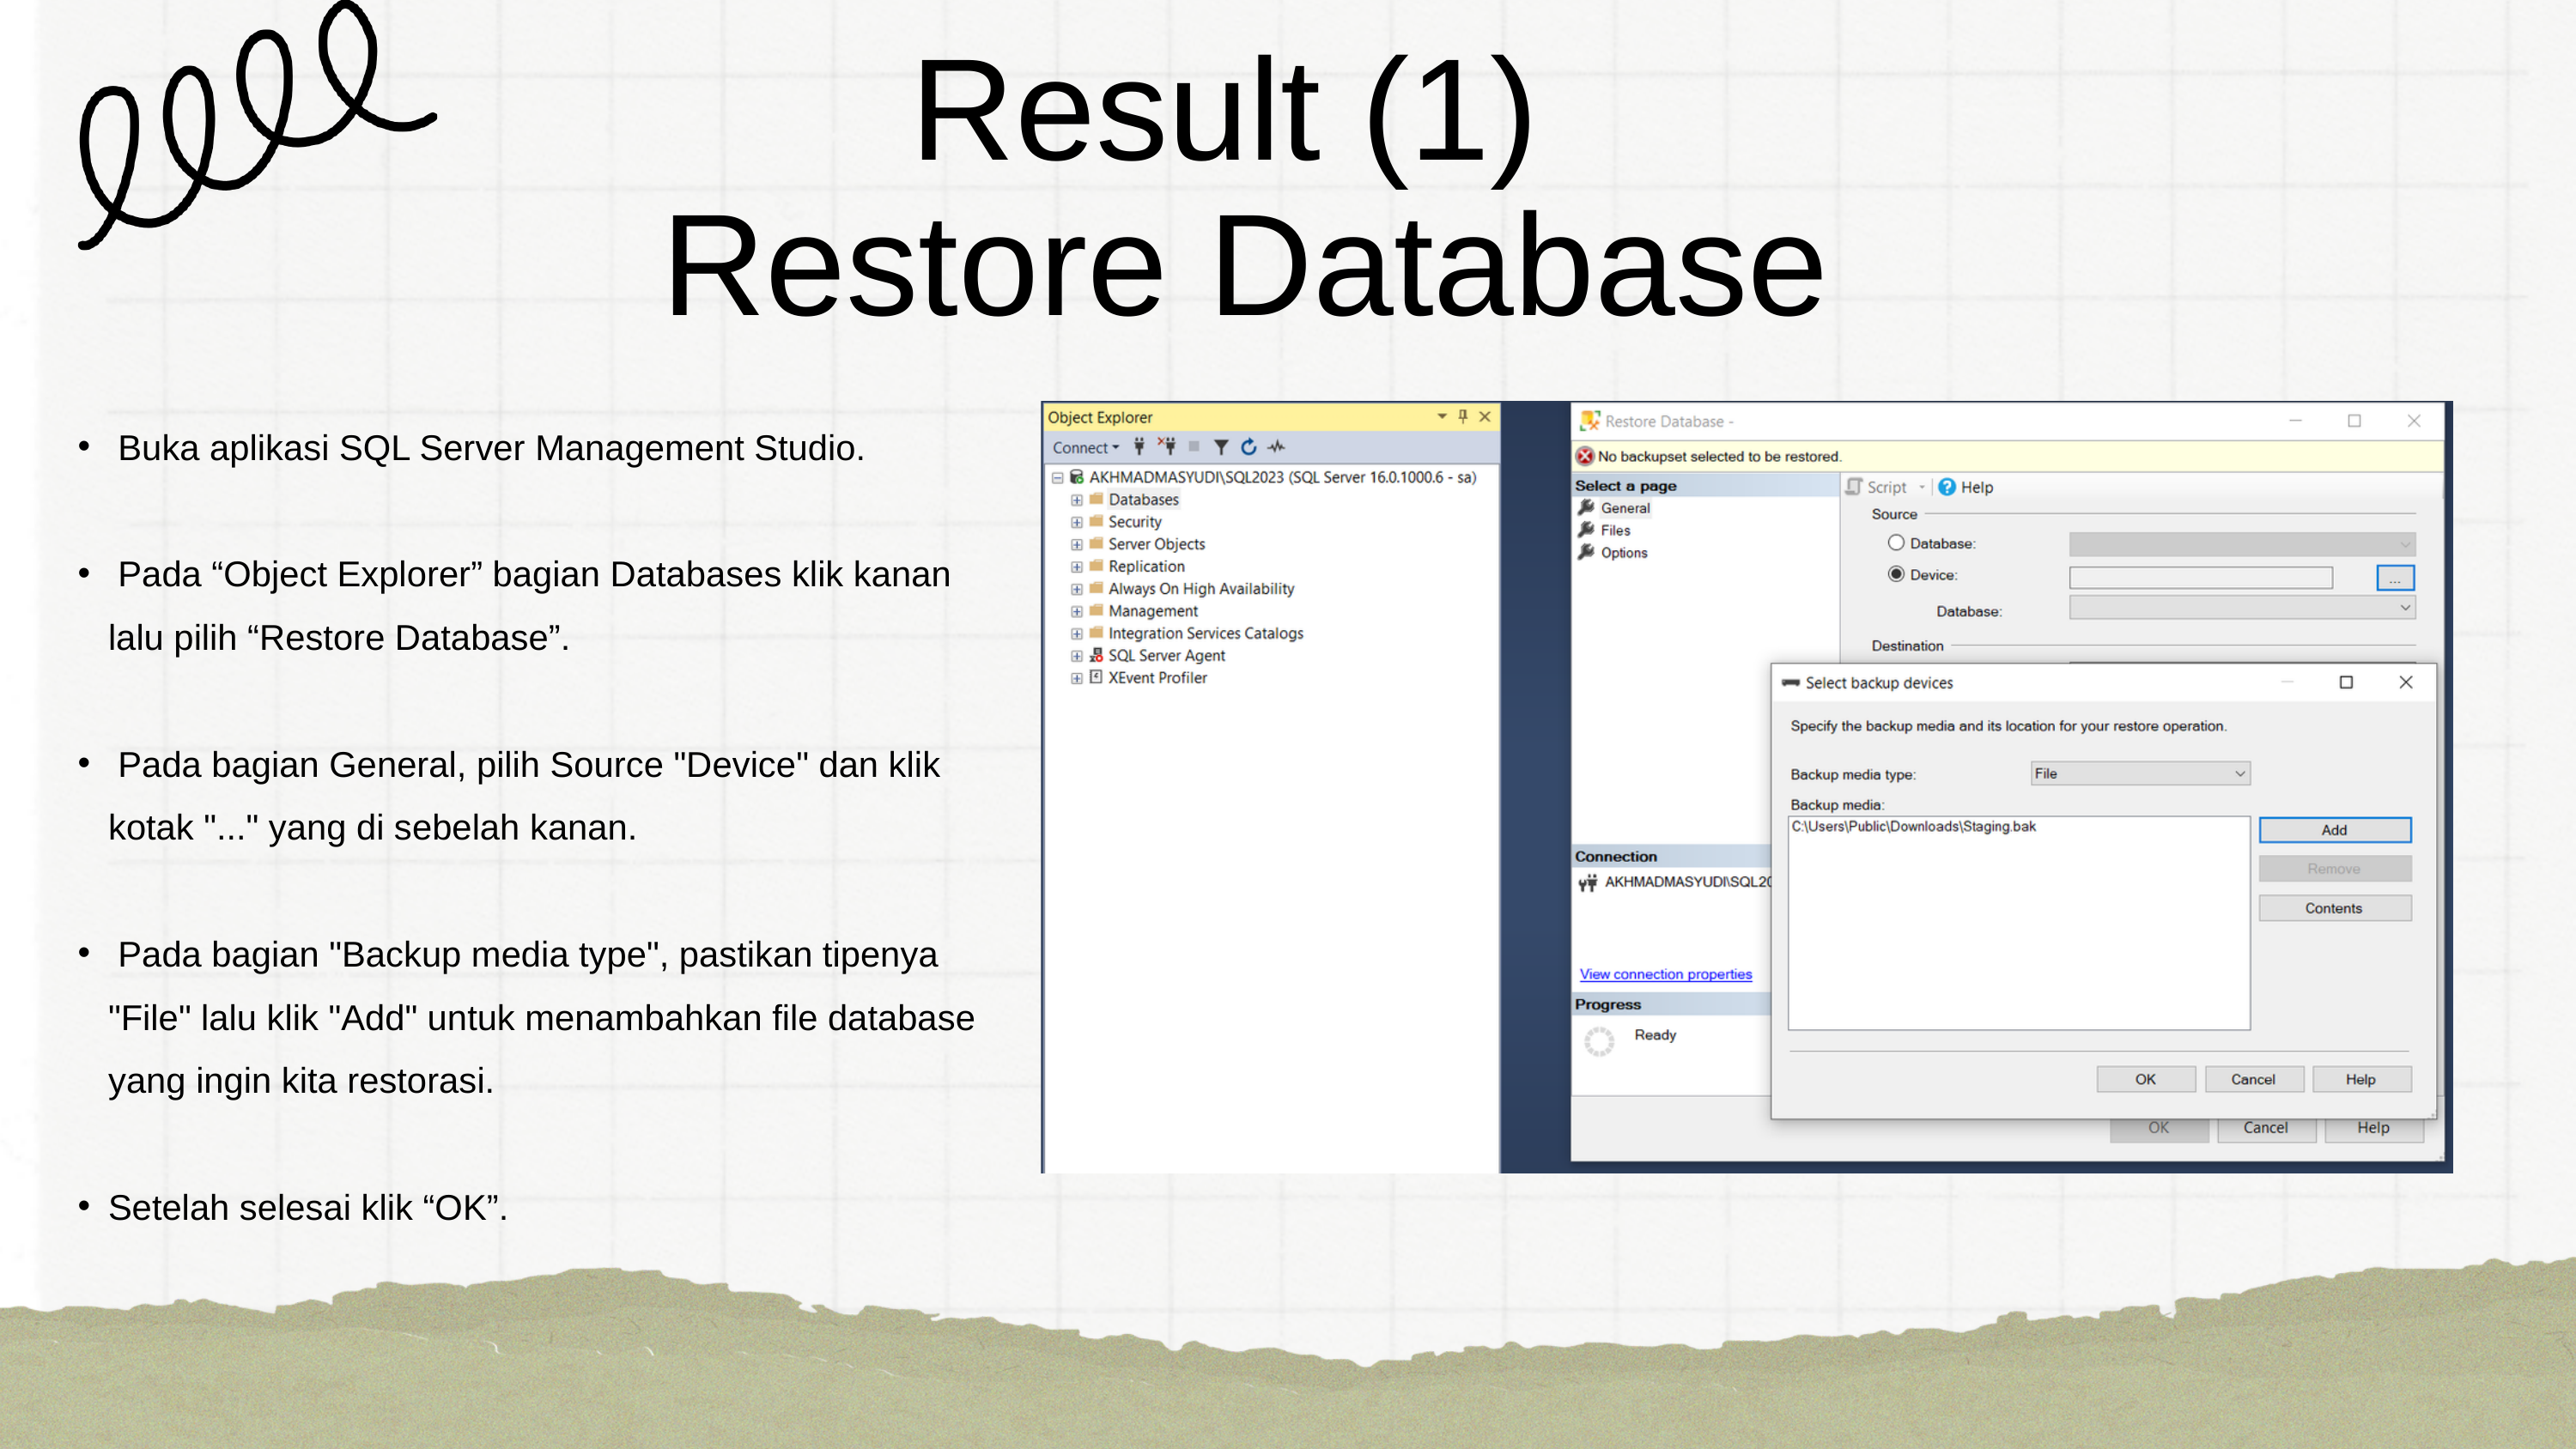

Result (1)
Restore Database

 Buka aplikasi SQL Server Management Studio.

 Pada “Object Explorer” bagian Databases klik kanan lalu pilih “Restore Database”.

 Pada bagian General, pilih Source "Device" dan klik kotak "..." yang di sebelah kanan.

 Pada bagian "Backup media type", pastikan tipenya "File" lalu klik "Add" untuk menambahkan file database yang ingin kita restorasi.

Setelah selesai klik “OK”.